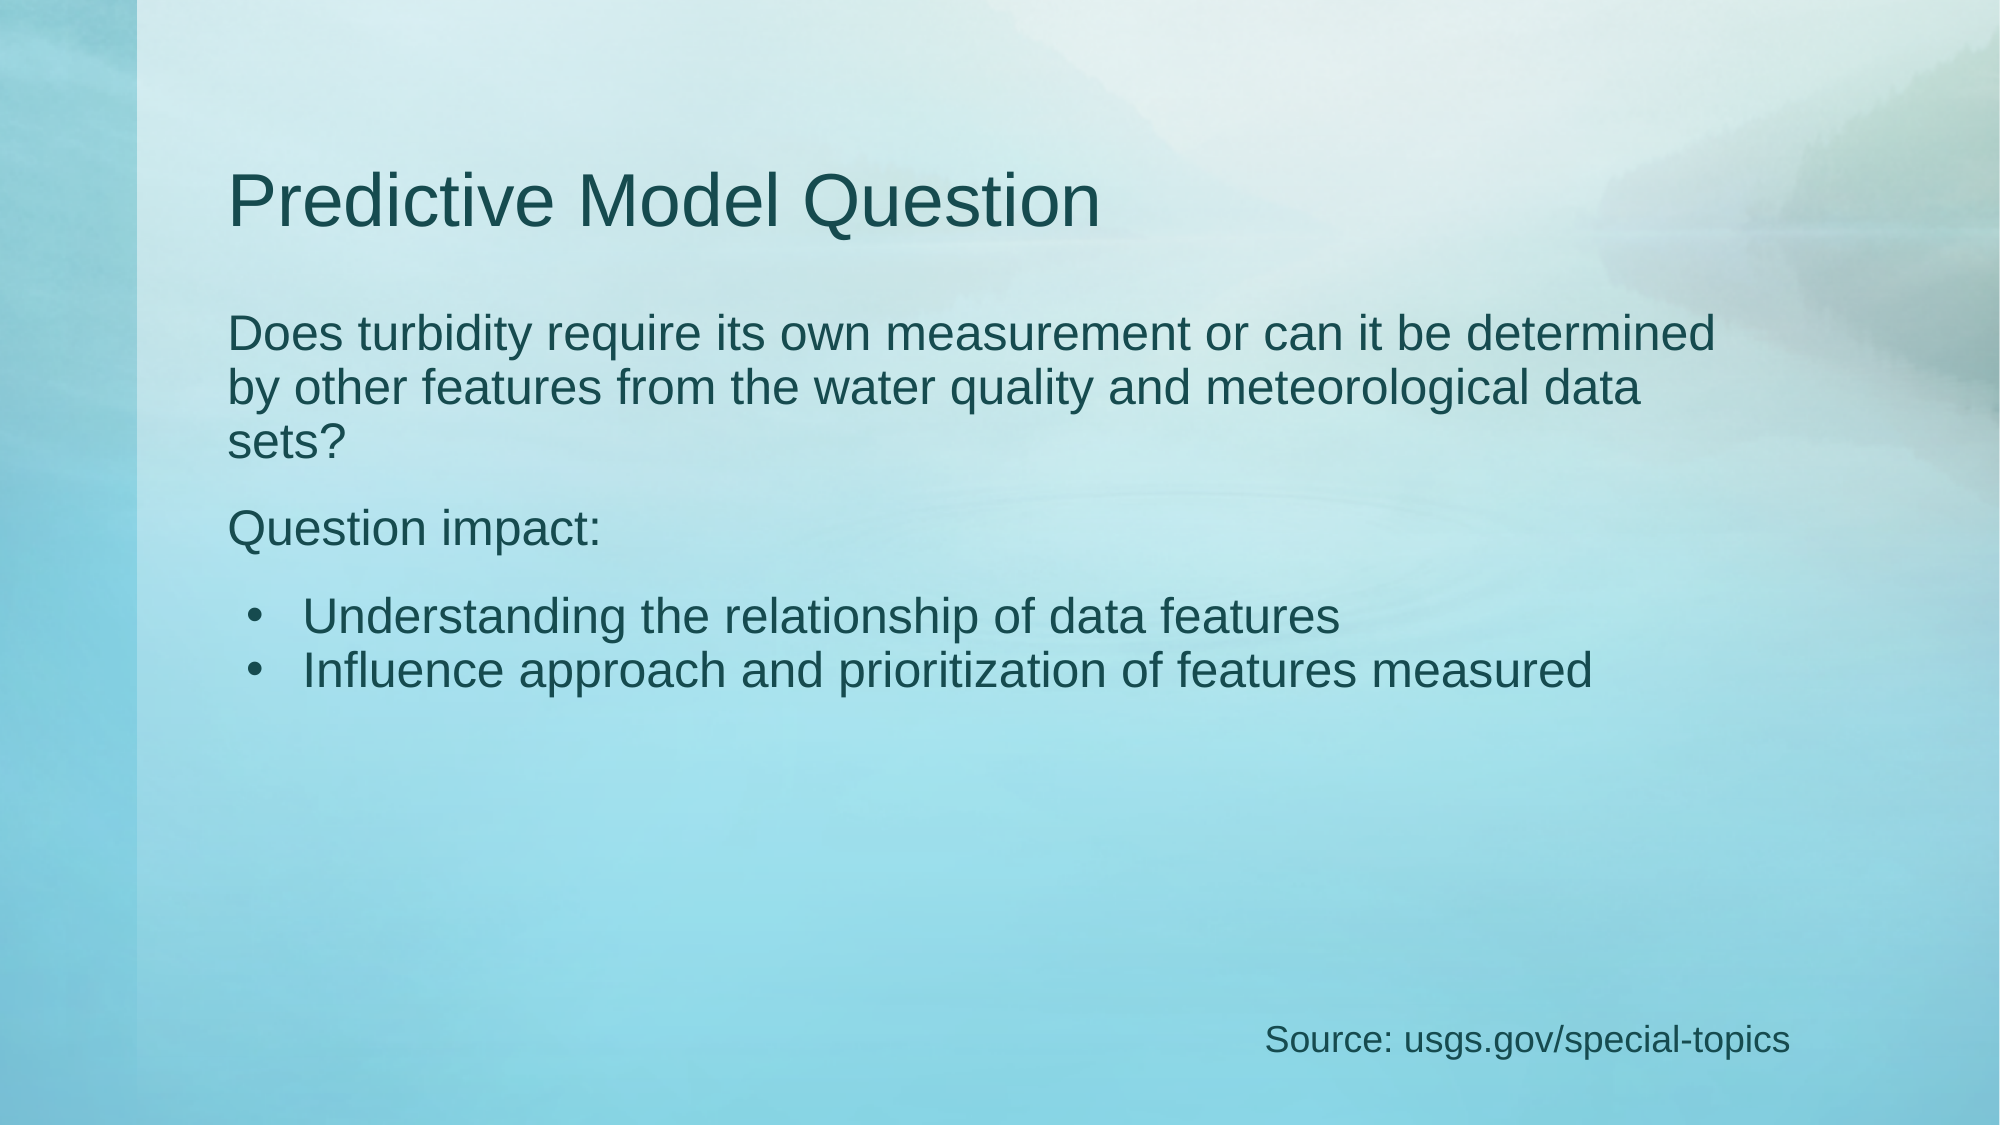

# Predictive Model Question
Does turbidity require its own measurement or can it be determined by other features from the water quality and meteorological data sets?
Question impact:
Understanding the relationship of data features
Influence approach and prioritization of features measured

Source: usgs.gov/special-topics